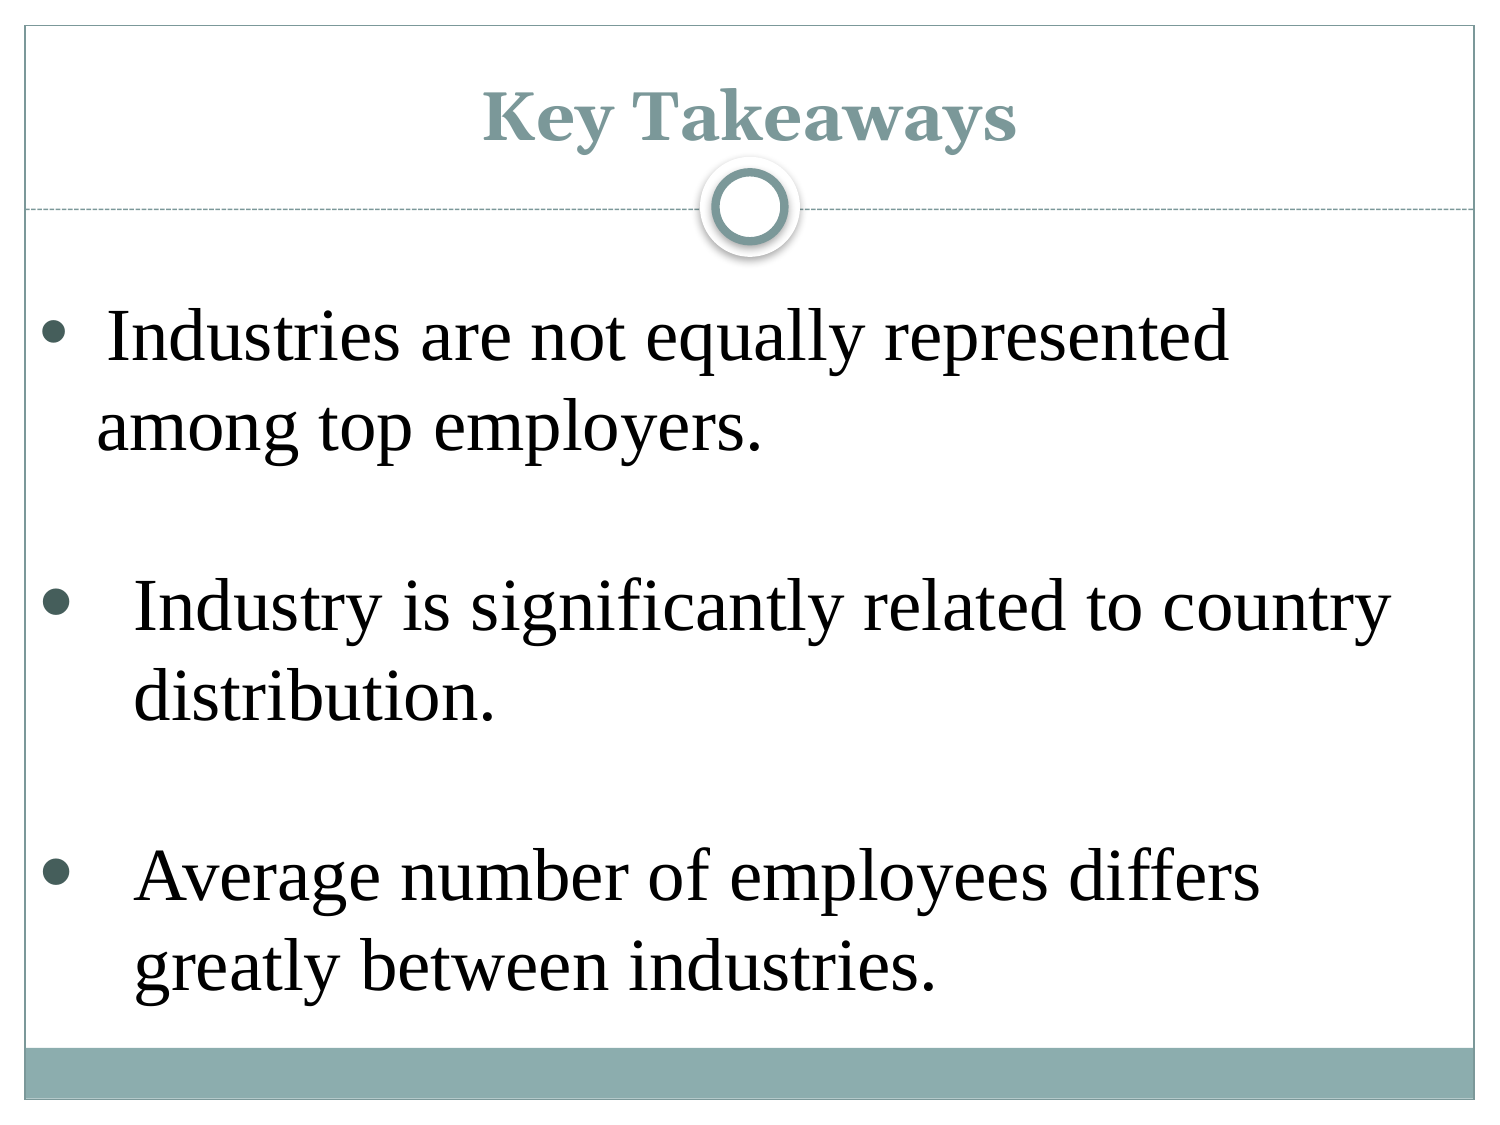

# Key Takeaways
 Industries are not equally represented among top employers.

Industry is significantly related to country distribution.

Average number of employees differs greatly between industries.